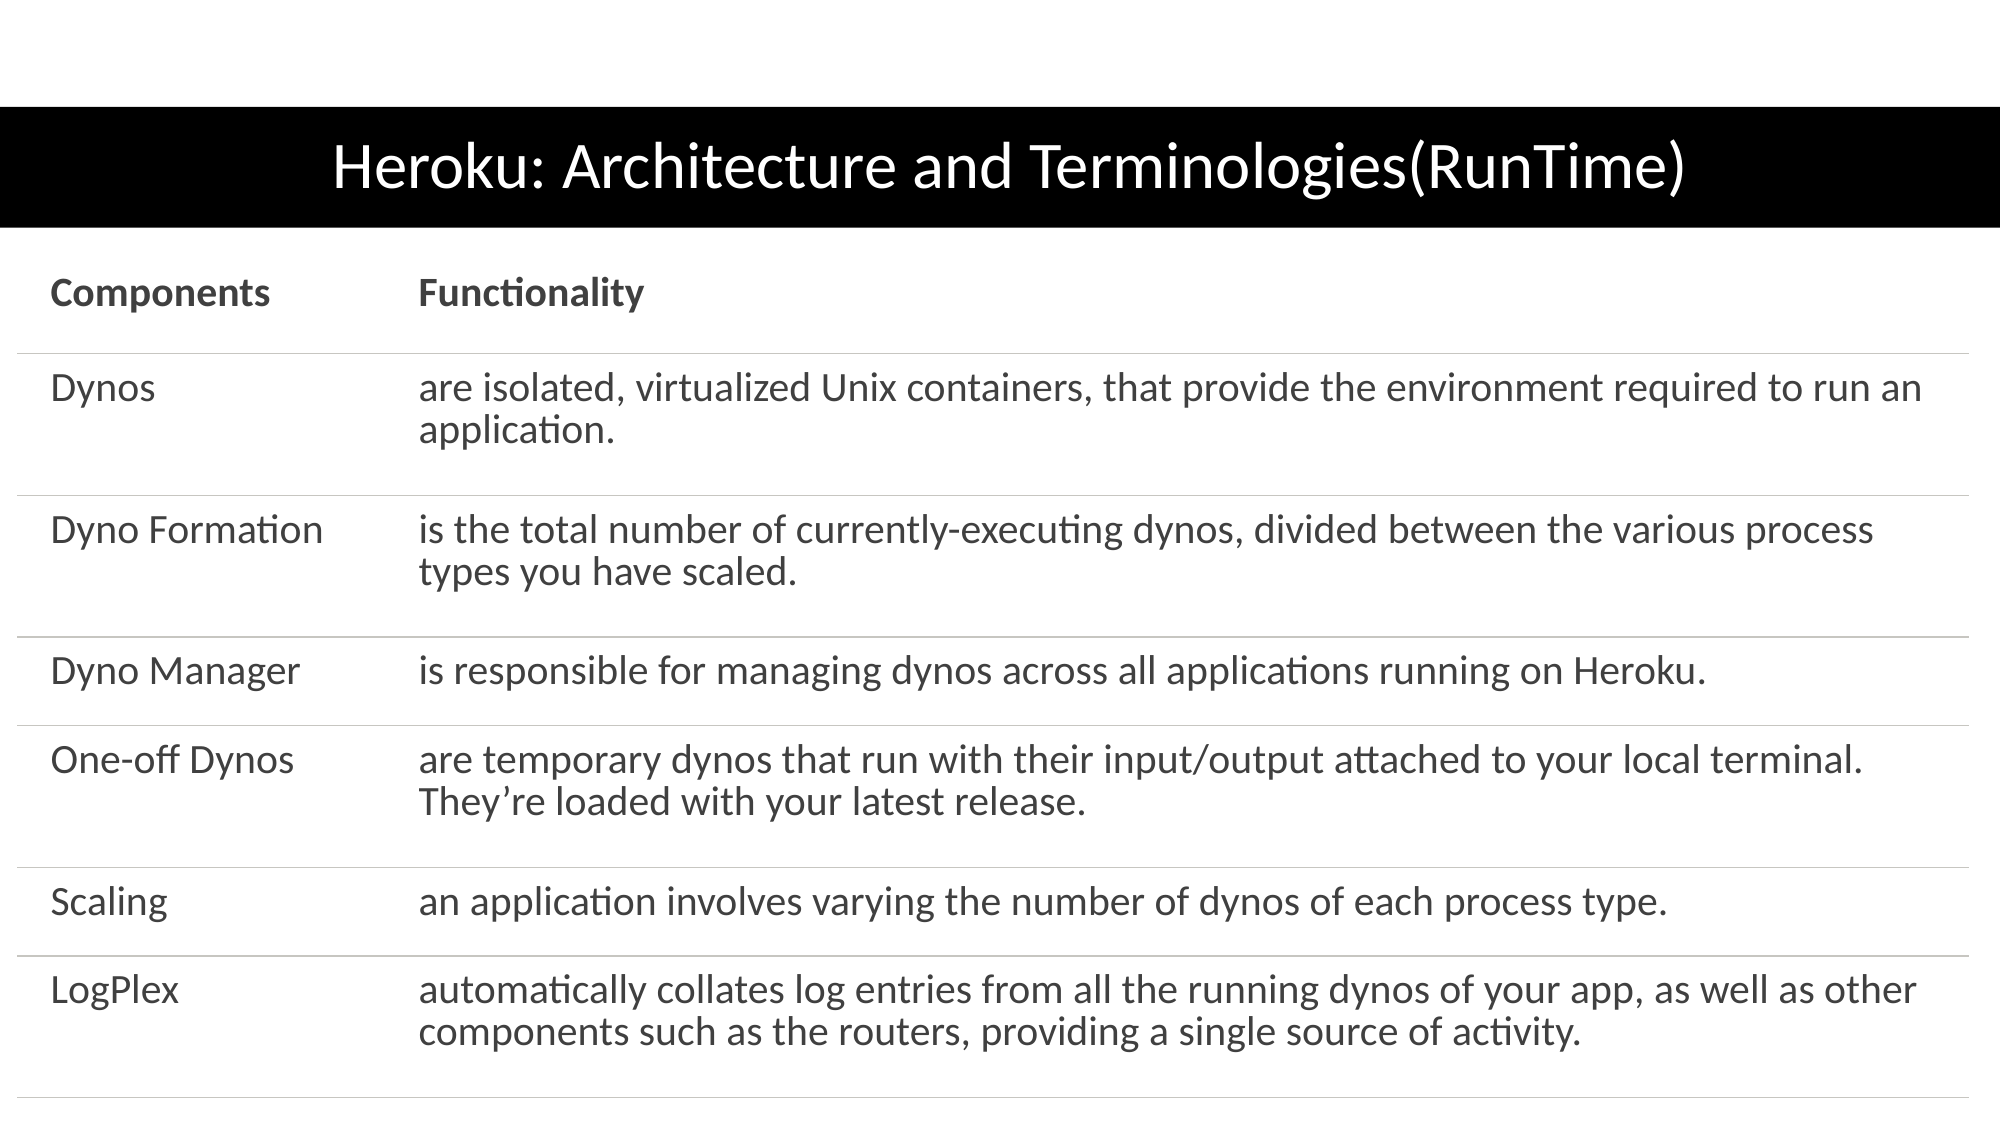

# Heroku: Architecture and Terminologies(RunTime)

| Components | Functionality |
| --- | --- |
| Dynos | are isolated, virtualized Unix containers, that provide the environment required to run an application. |
| Dyno Formation | is the total number of currently-executing dynos, divided between the various process types you have scaled. |
| Dyno Manager | is responsible for managing dynos across all applications running on Heroku. |
| One-off Dynos | are temporary dynos that run with their input/output attached to your local terminal. They’re loaded with your latest release. |
| Scaling | an application involves varying the number of dynos of each process type. |
| LogPlex | automatically collates log entries from all the running dynos of your app, as well as other components such as the routers, providing a single source of activity. |